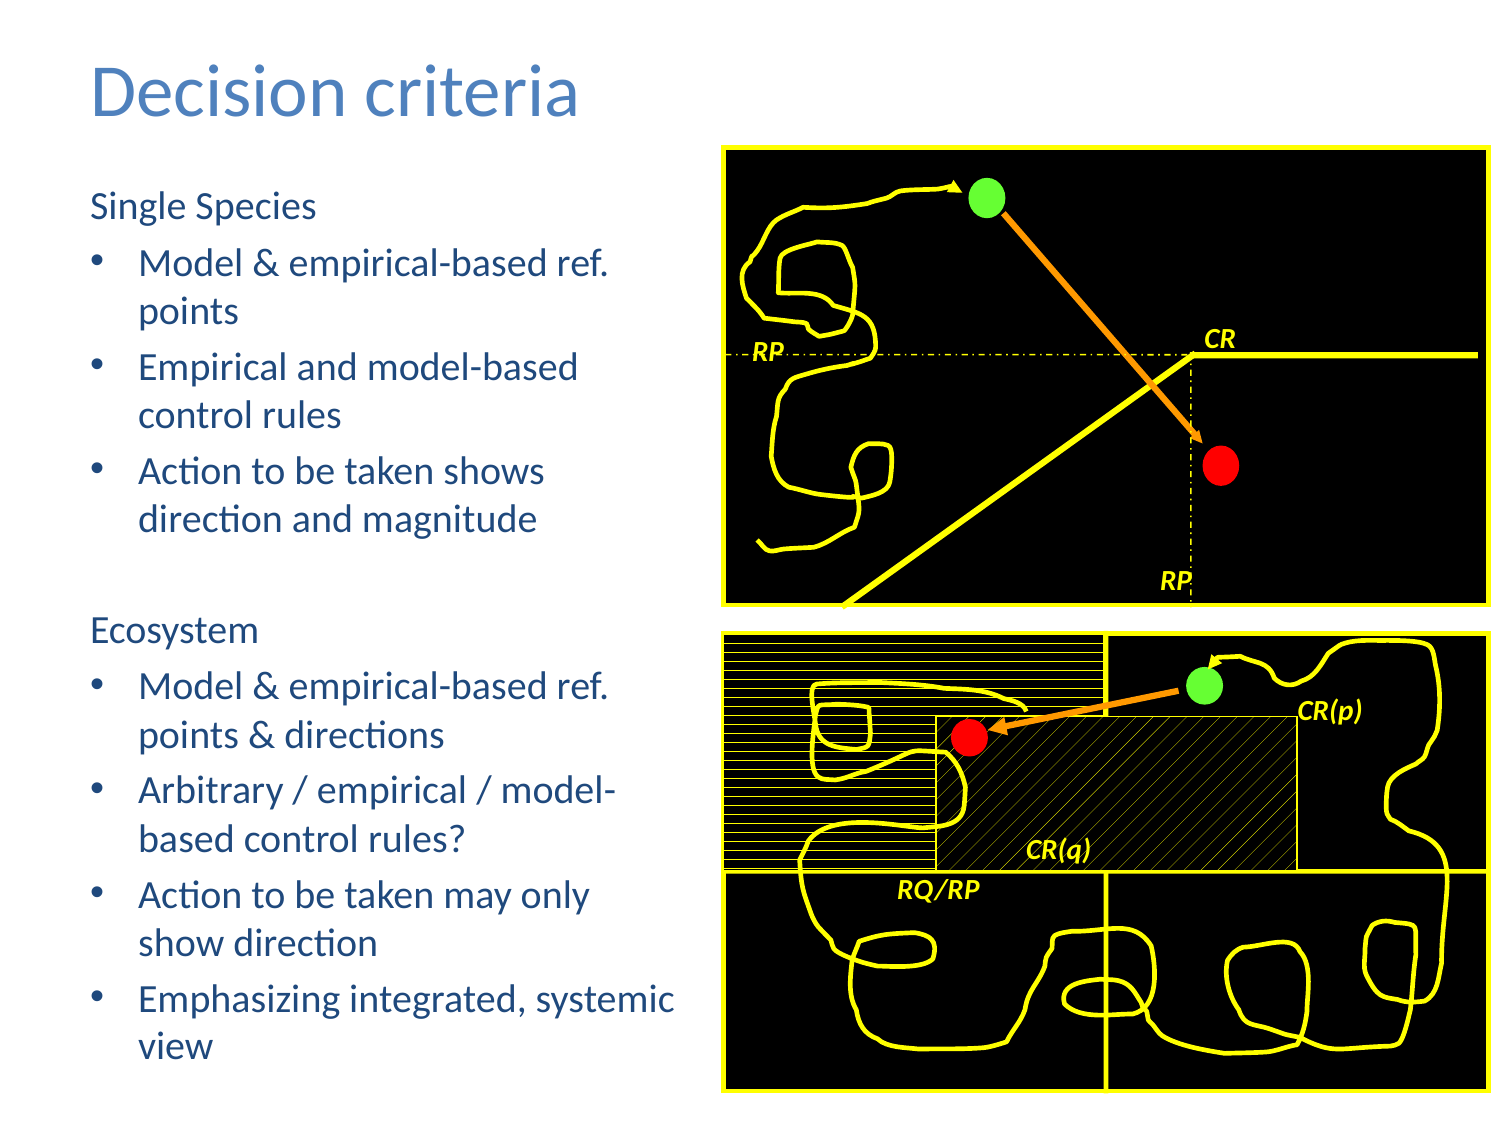

# Decision criteria

Single Species
Model & empirical-based ref. points
Empirical and model-based control rules
Action to be taken shows direction and magnitude

Ecosystem
Model & empirical-based ref. points & directions
Arbitrary / empirical / model-based control rules?
Action to be taken may only show direction
Emphasizing integrated, systemic view

CR
RP

RP

CR(p)

CR(q)
RQ/RP